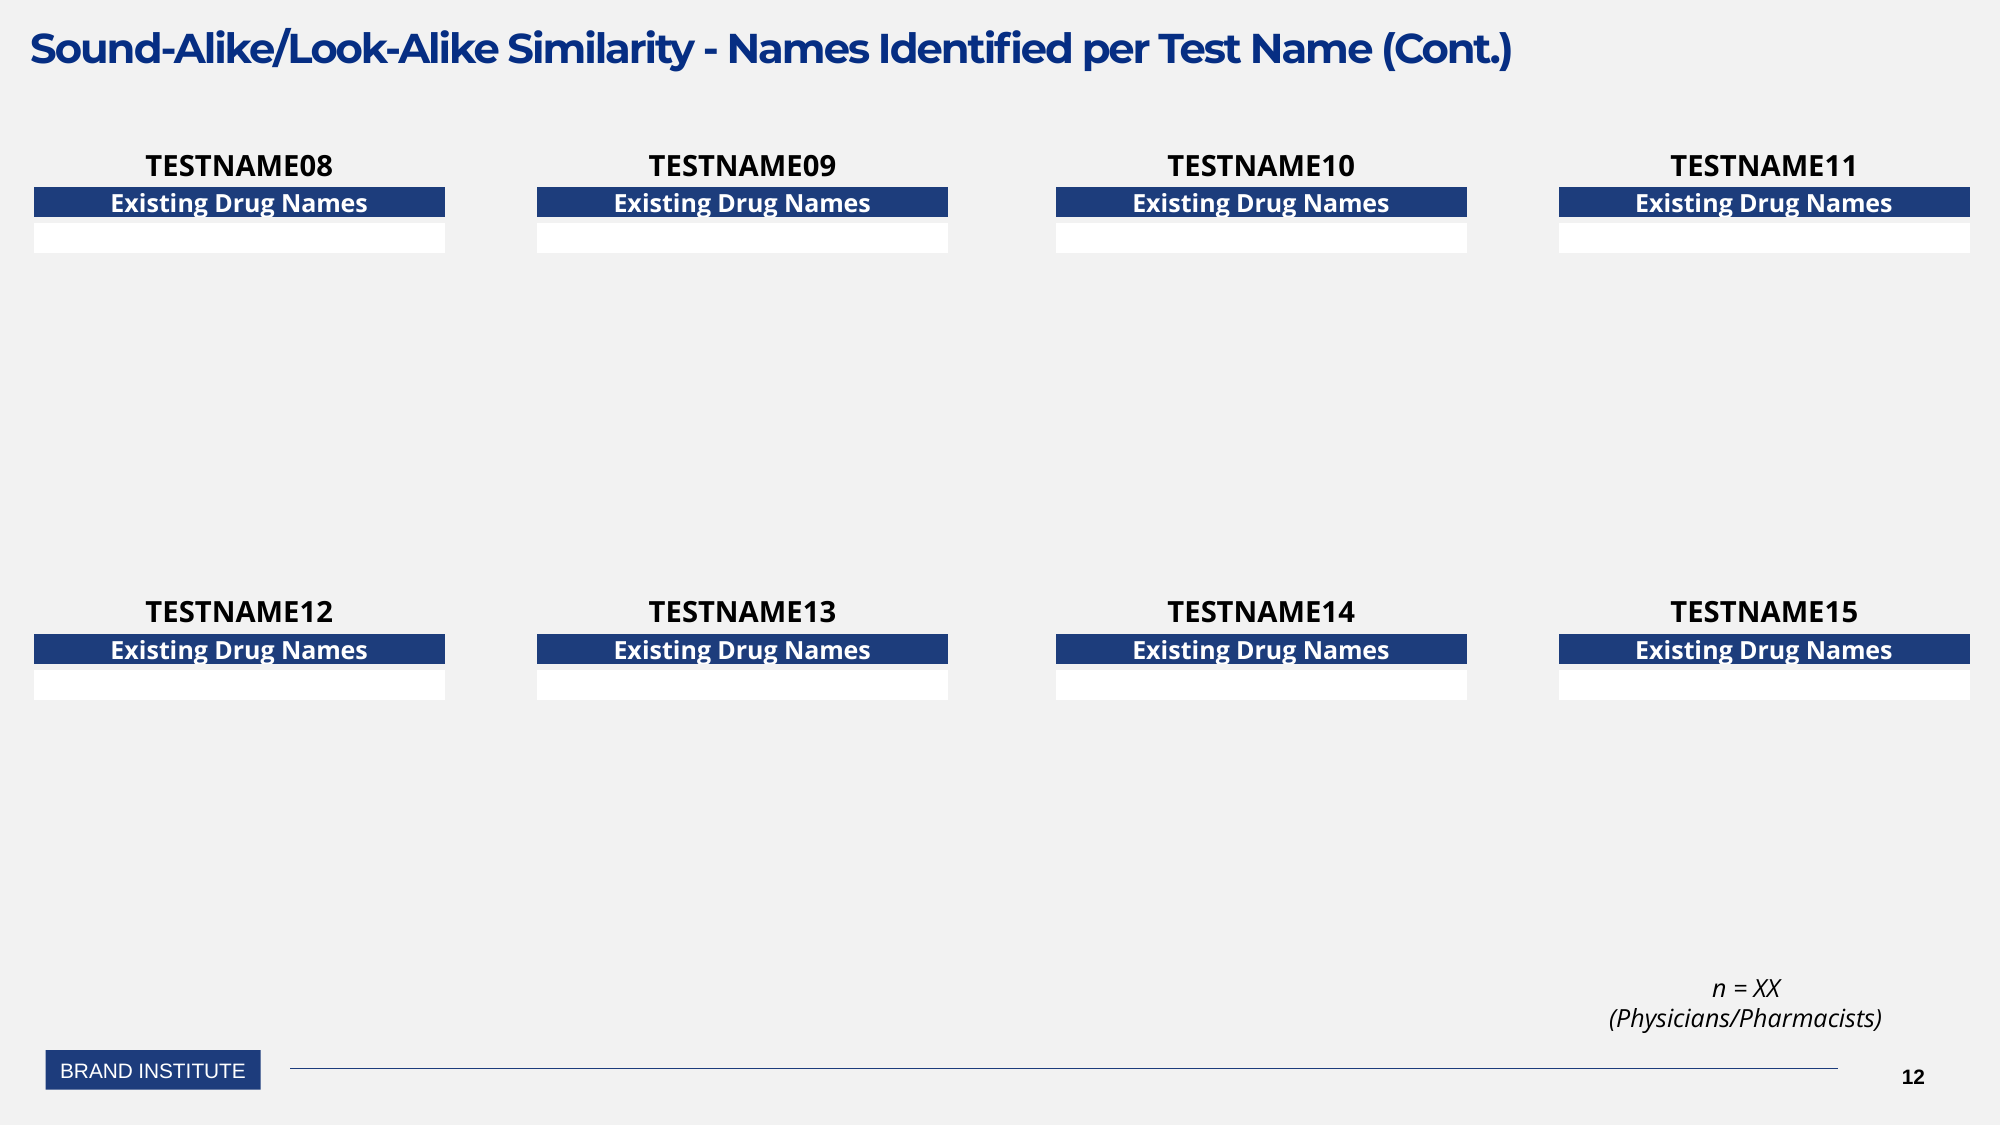

# Sound-Alike/Look-Alike Similarity - Names Identified per Test Name (Cont.)
| TESTNAME08 |
| --- |
| Existing Drug Names |
|  |
| TESTNAME09 |
| --- |
| Existing Drug Names |
|  |
| TESTNAME10 |
| --- |
| Existing Drug Names |
|  |
| TESTNAME11 |
| --- |
| Existing Drug Names |
|  |
| TESTNAME12 |
| --- |
| Existing Drug Names |
|  |
| TESTNAME13 |
| --- |
| Existing Drug Names |
|  |
| TESTNAME14 |
| --- |
| Existing Drug Names |
|  |
| TESTNAME15 |
| --- |
| Existing Drug Names |
|  |
n = XX
(Physicians/Pharmacists)